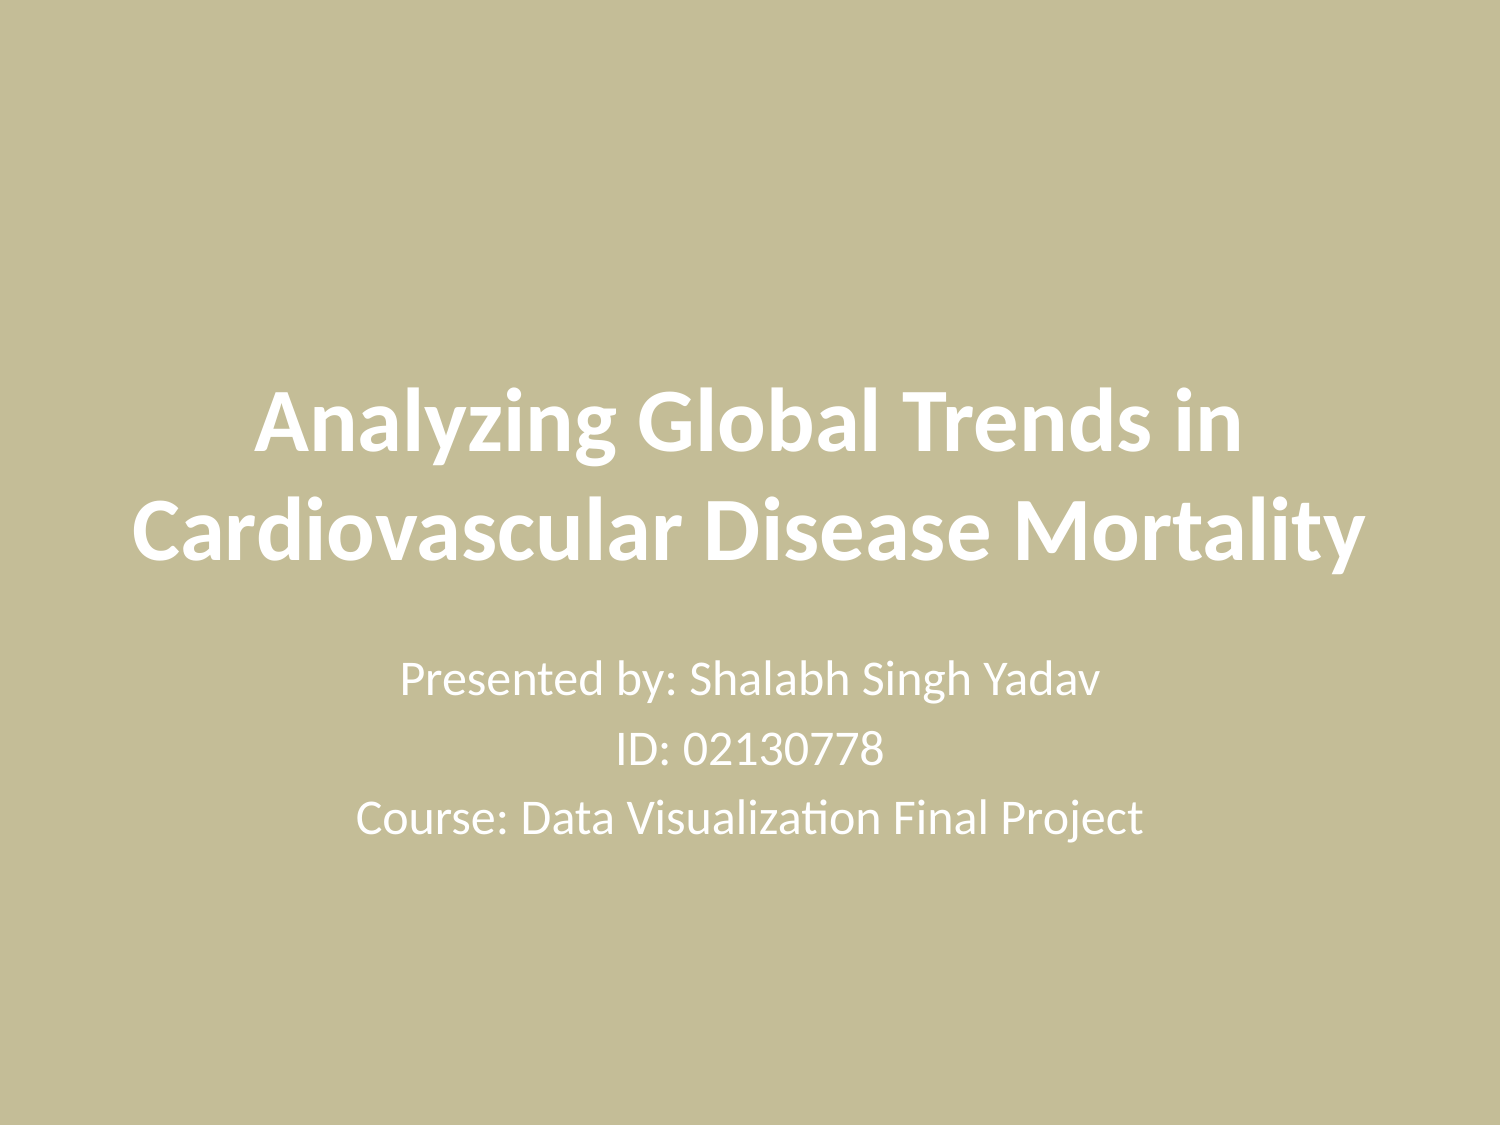

# Analyzing Global Trends in Cardiovascular Disease Mortality
Presented by: Shalabh Singh Yadav
ID: 02130778
Course: Data Visualization Final Project